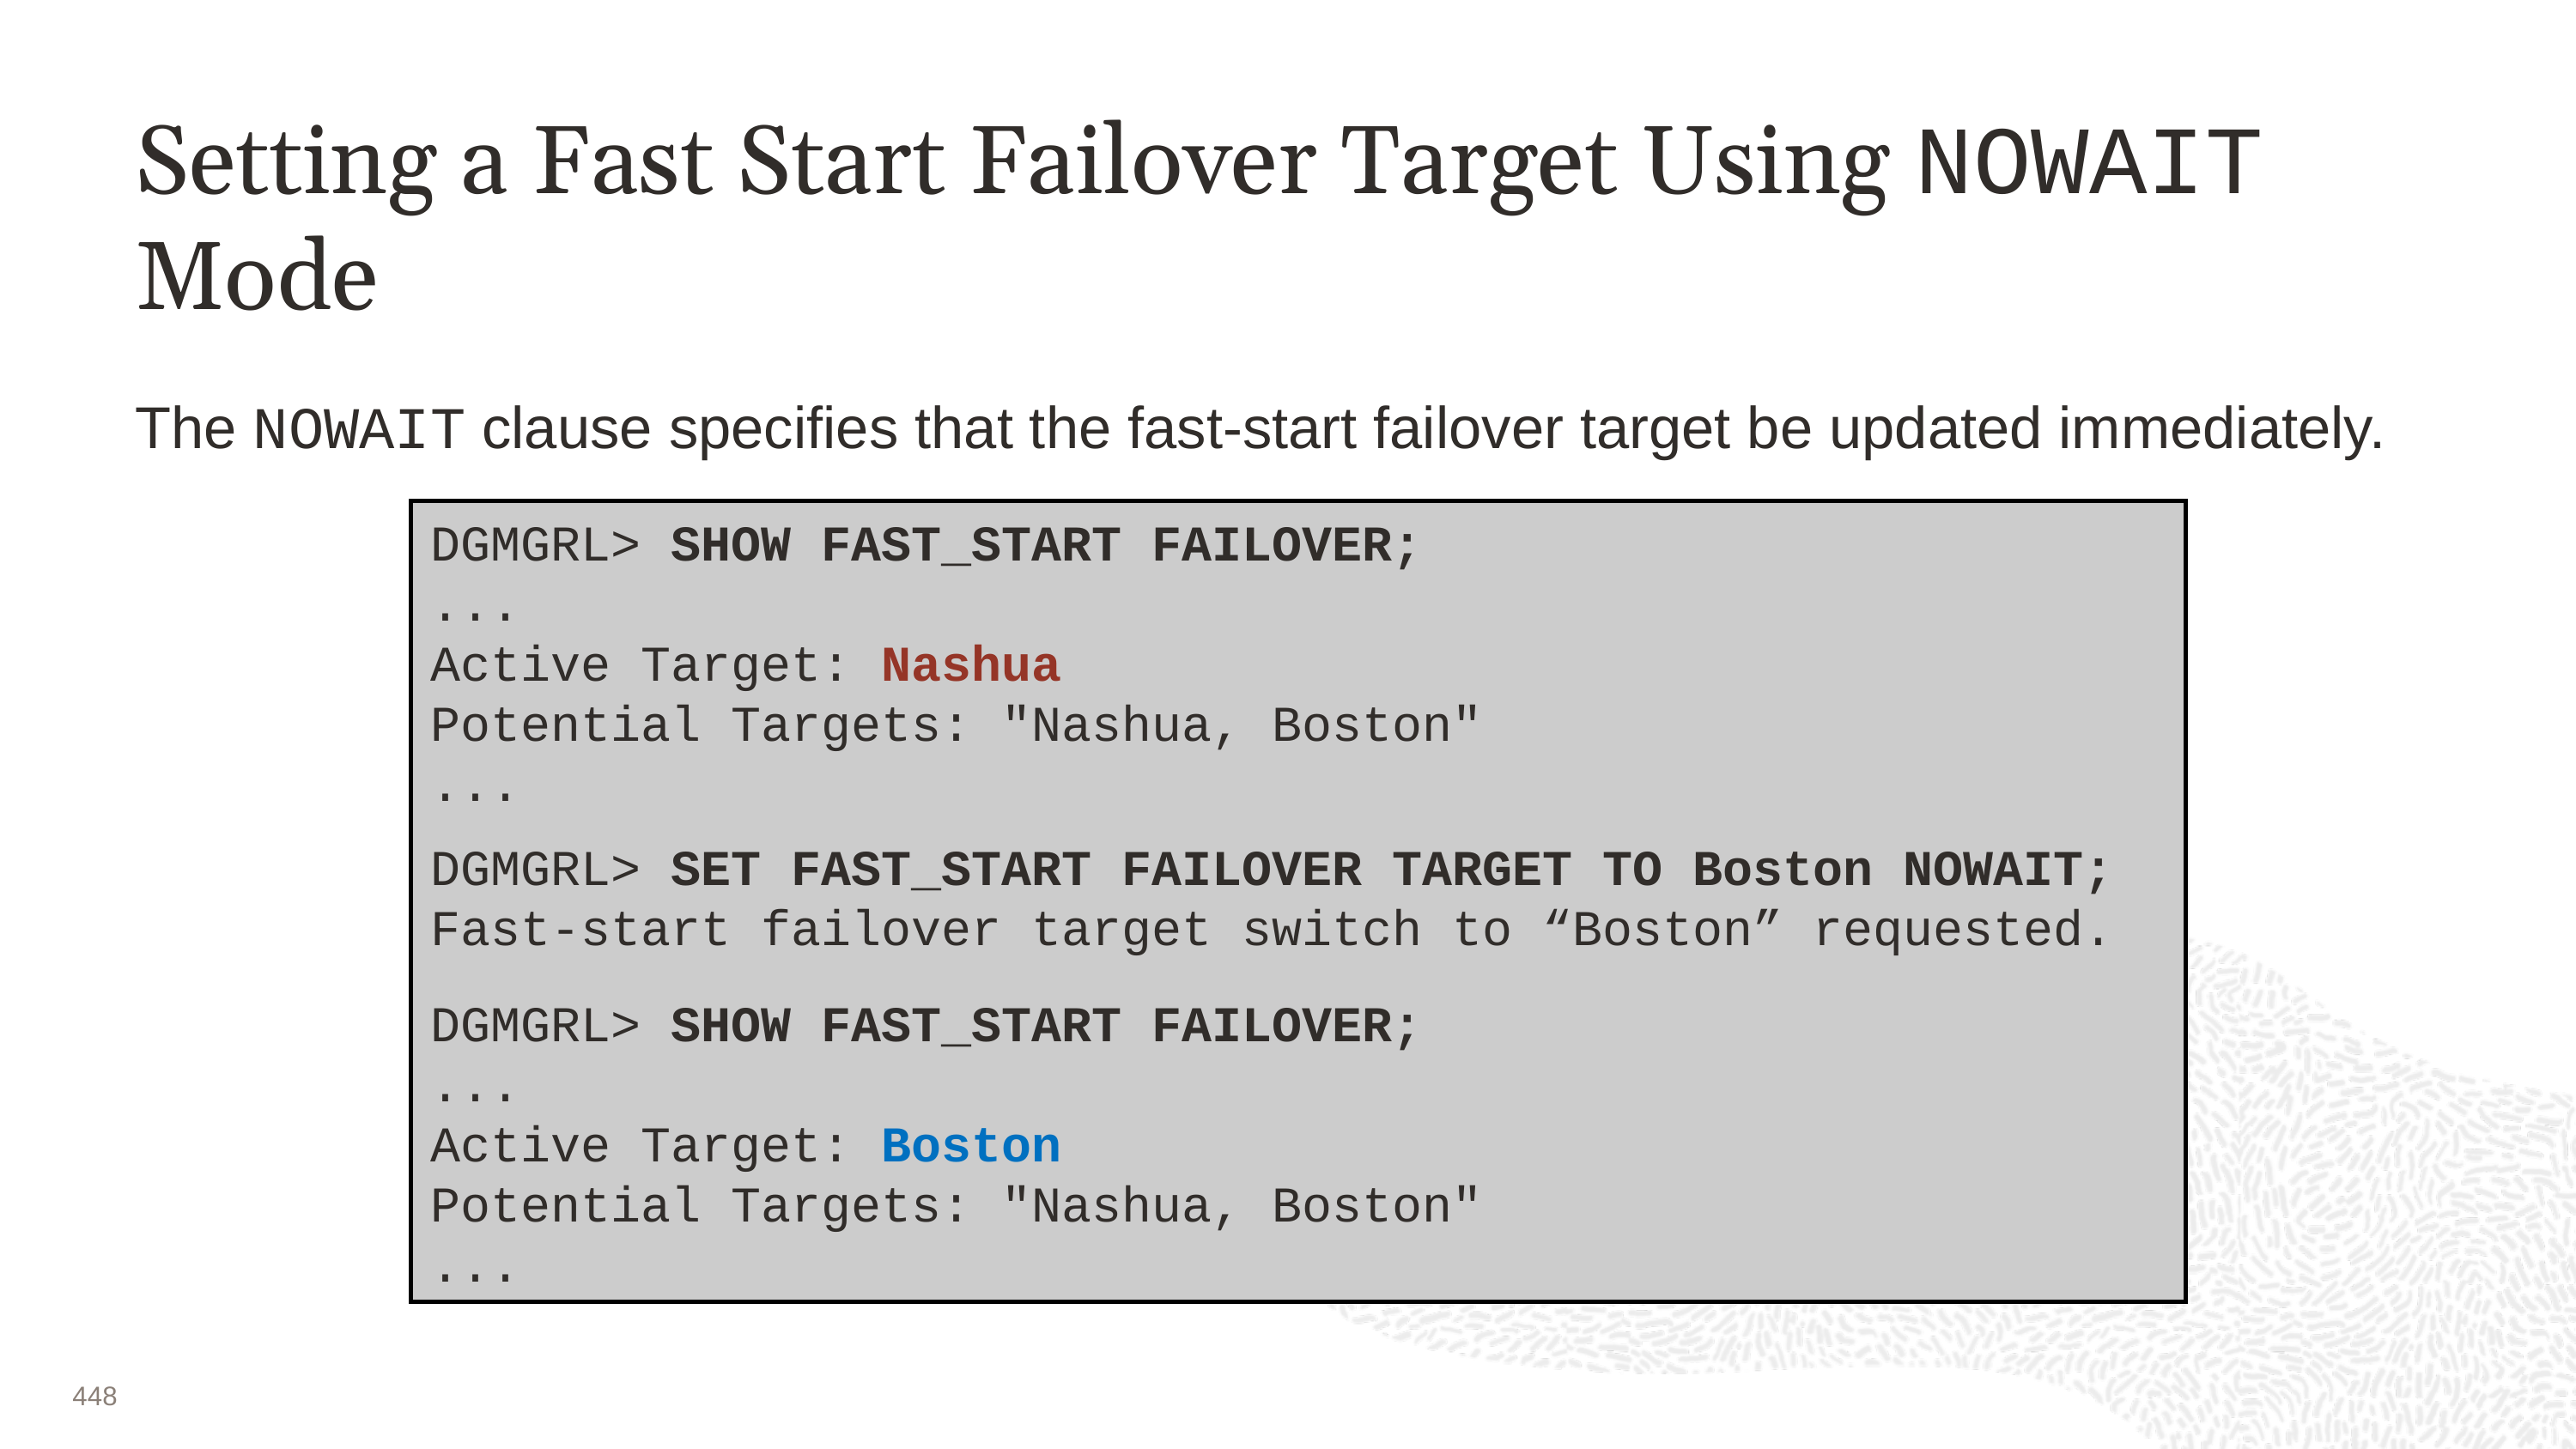

# Setting a Fast Start Failover Target Using NOWAIT Mode
The NOWAIT clause specifies that the fast-start failover target be updated immediately.
DGMGRL> SHOW FAST_START FAILOVER;
...
Active Target: Nashua
Potential Targets: "Nashua, Boston"
...
DGMGRL> SET FAST_START FAILOVER TARGET TO Boston NOWAIT;
Fast-start failover target switch to “Boston” requested.
DGMGRL> SHOW FAST_START FAILOVER;
...
Active Target: Boston
Potential Targets: "Nashua, Boston"
...